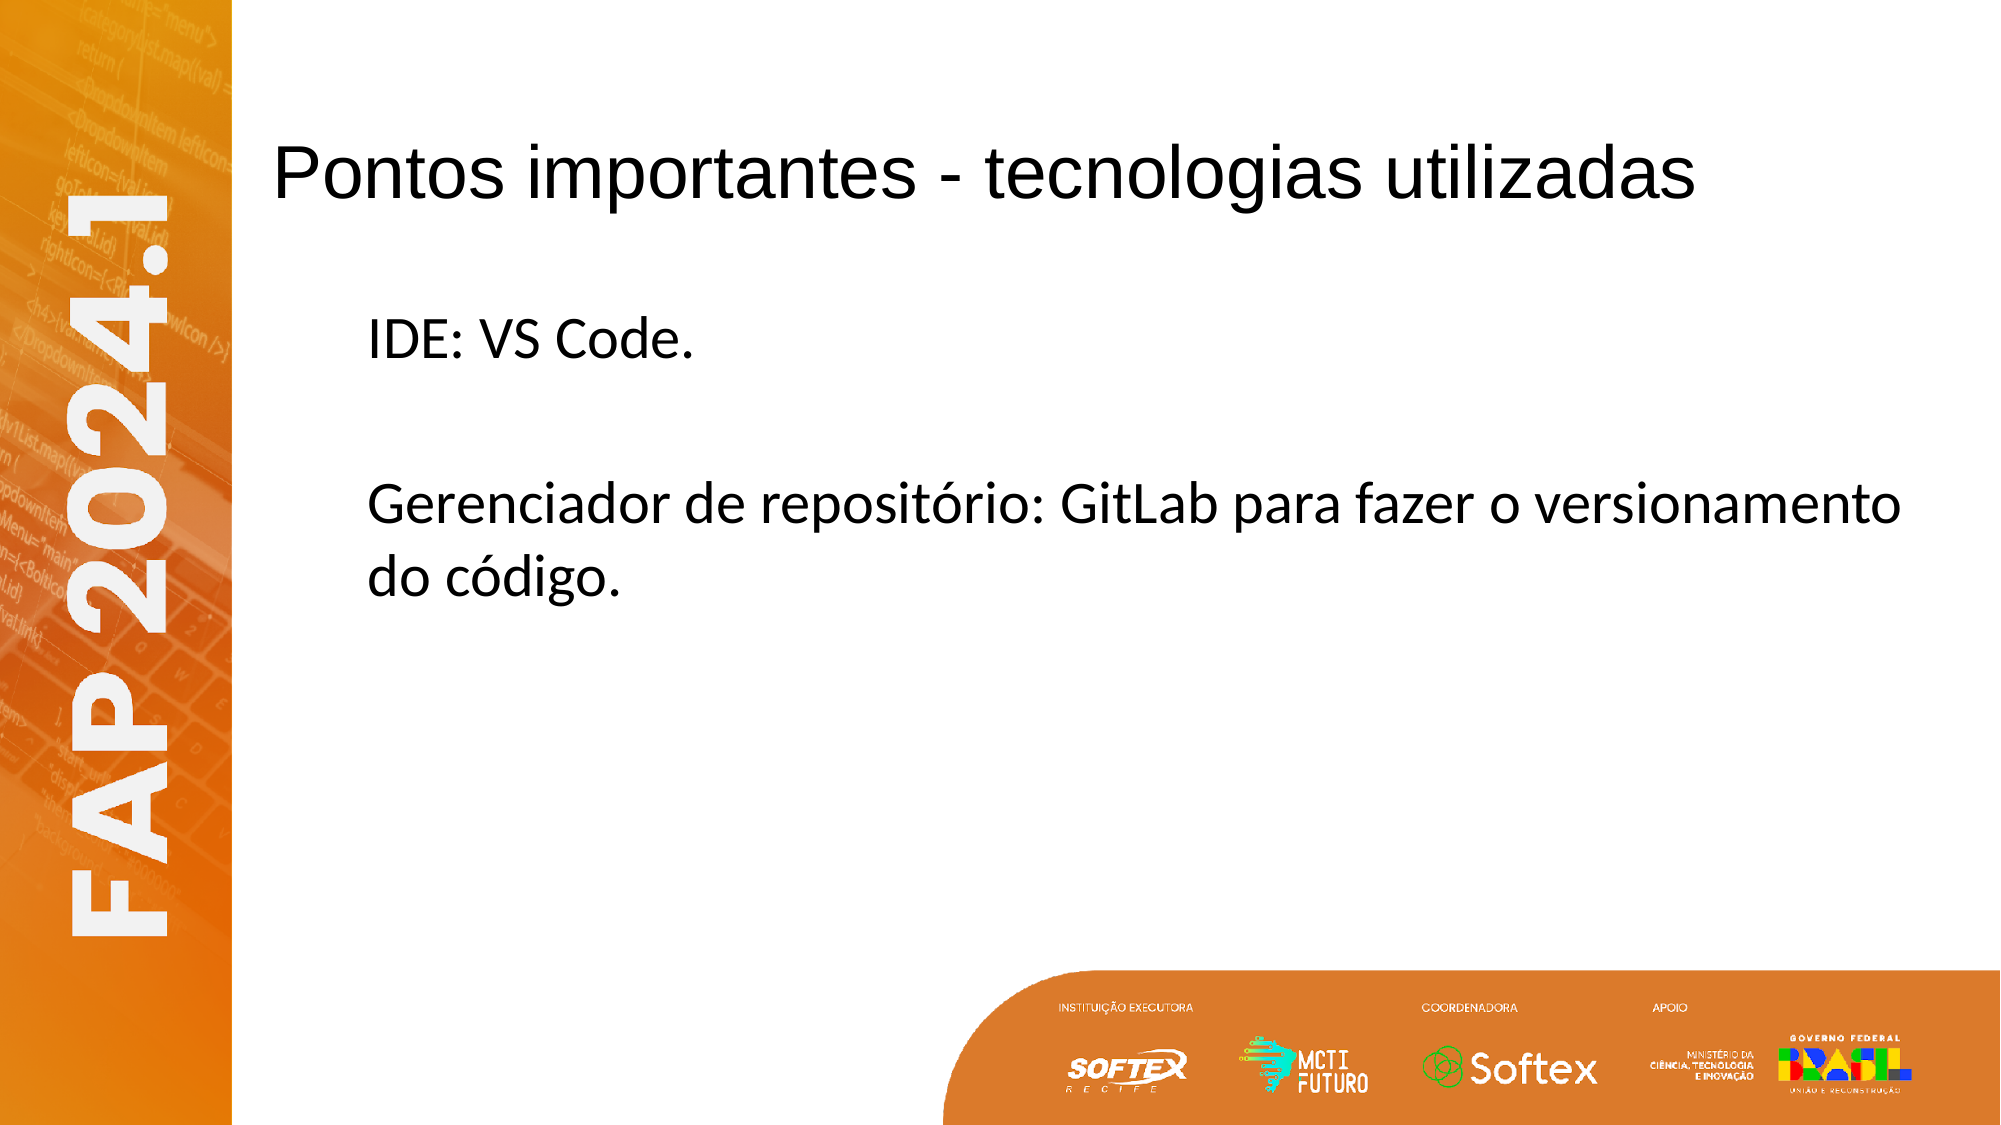

# Pontos importantes - tecnologias utilizadas
IDE: VS Code.

Gerenciador de repositório: GitLab para fazer o versionamento do código.